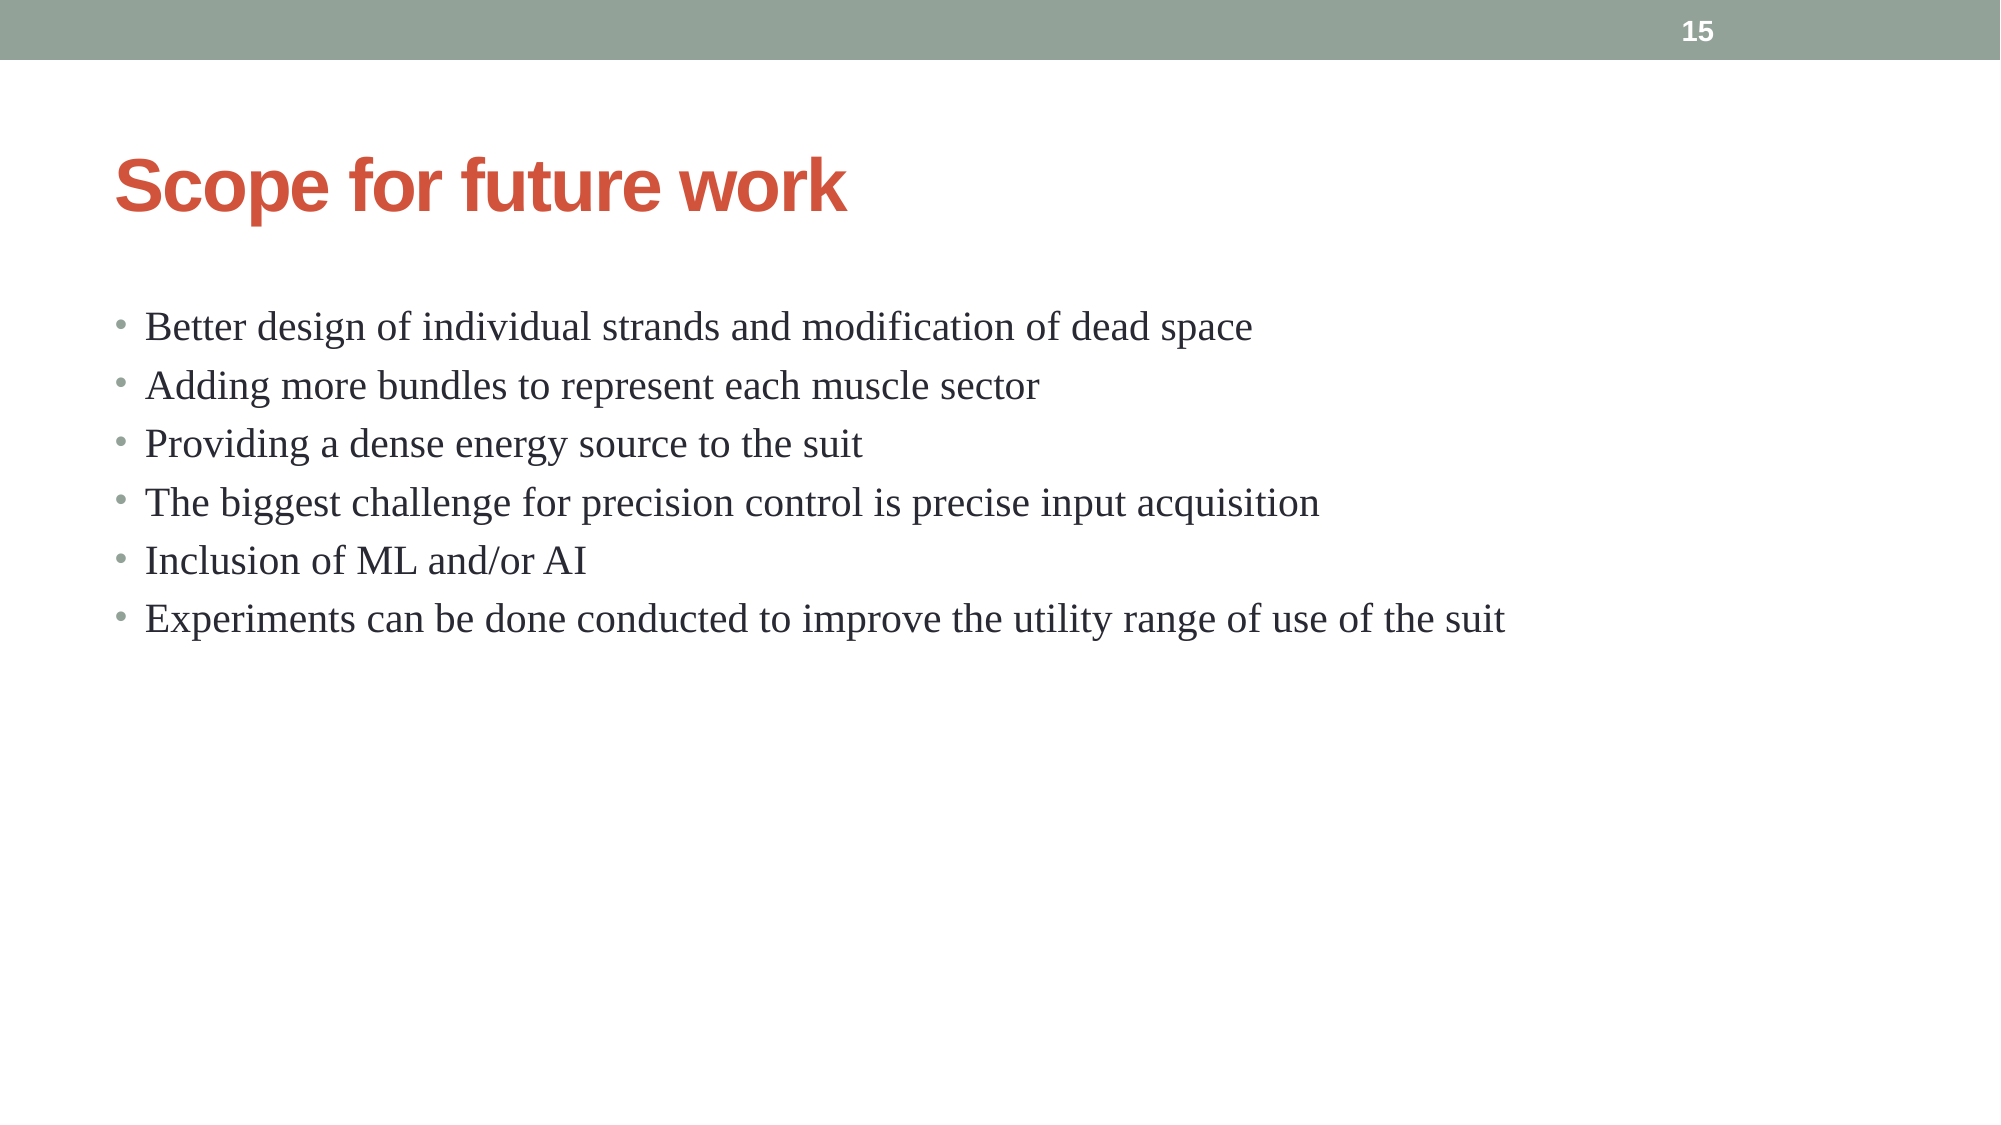

15
# Scope for future work
Better design of individual strands and modification of dead space
Adding more bundles to represent each muscle sector
Providing a dense energy source to the suit
The biggest challenge for precision control is precise input acquisition
Inclusion of ML and/or AI
Experiments can be done conducted to improve the utility range of use of the suit